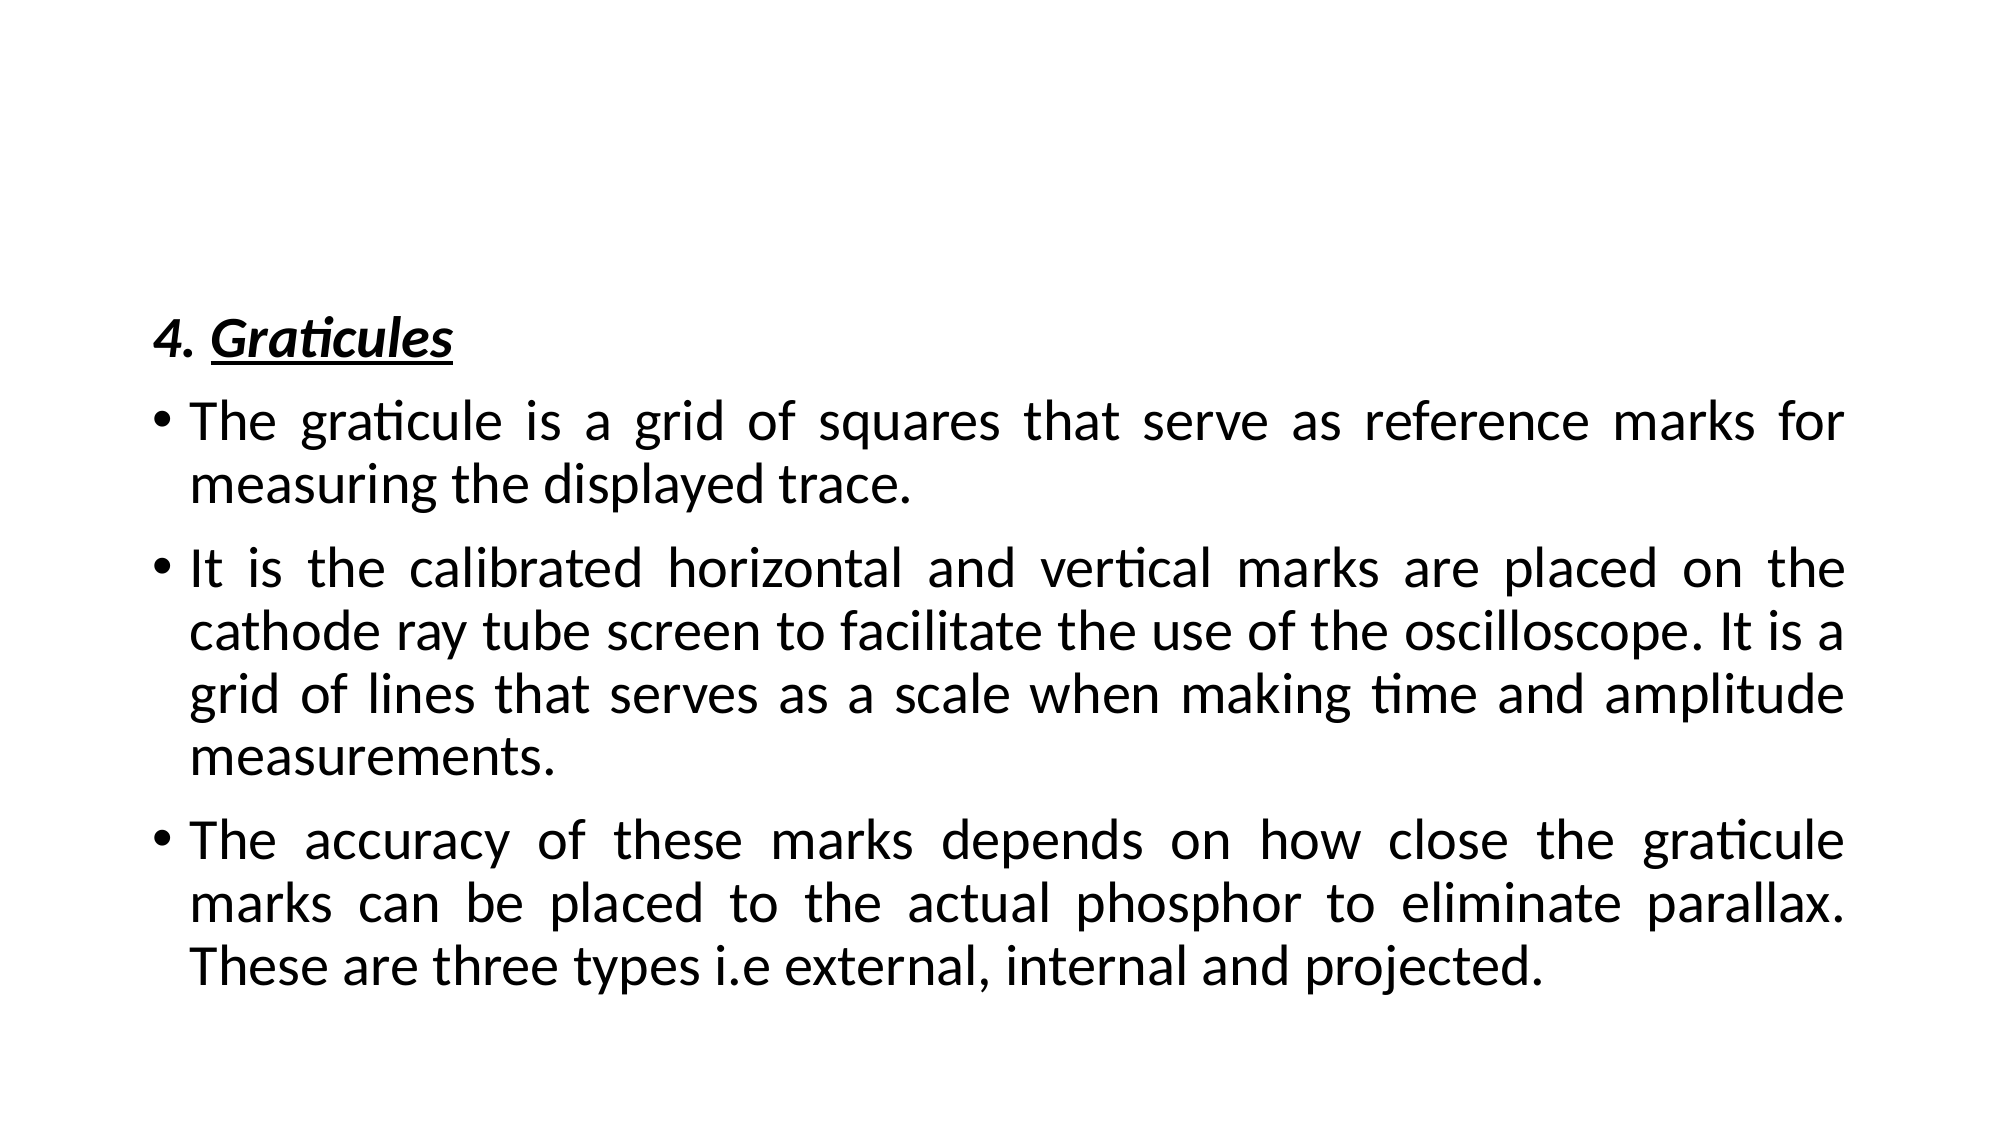

#
4. Graticules
The graticule is a grid of squares that serve as reference marks for measuring the displayed trace.
It is the calibrated horizontal and vertical marks are placed on the cathode ray tube screen to facilitate the use of the oscilloscope. It is a grid of lines that serves as a scale when making time and amplitude measurements.
The accuracy of these marks depends on how close the graticule marks can be placed to the actual phosphor to eliminate parallax. These are three types i.e external, internal and projected.